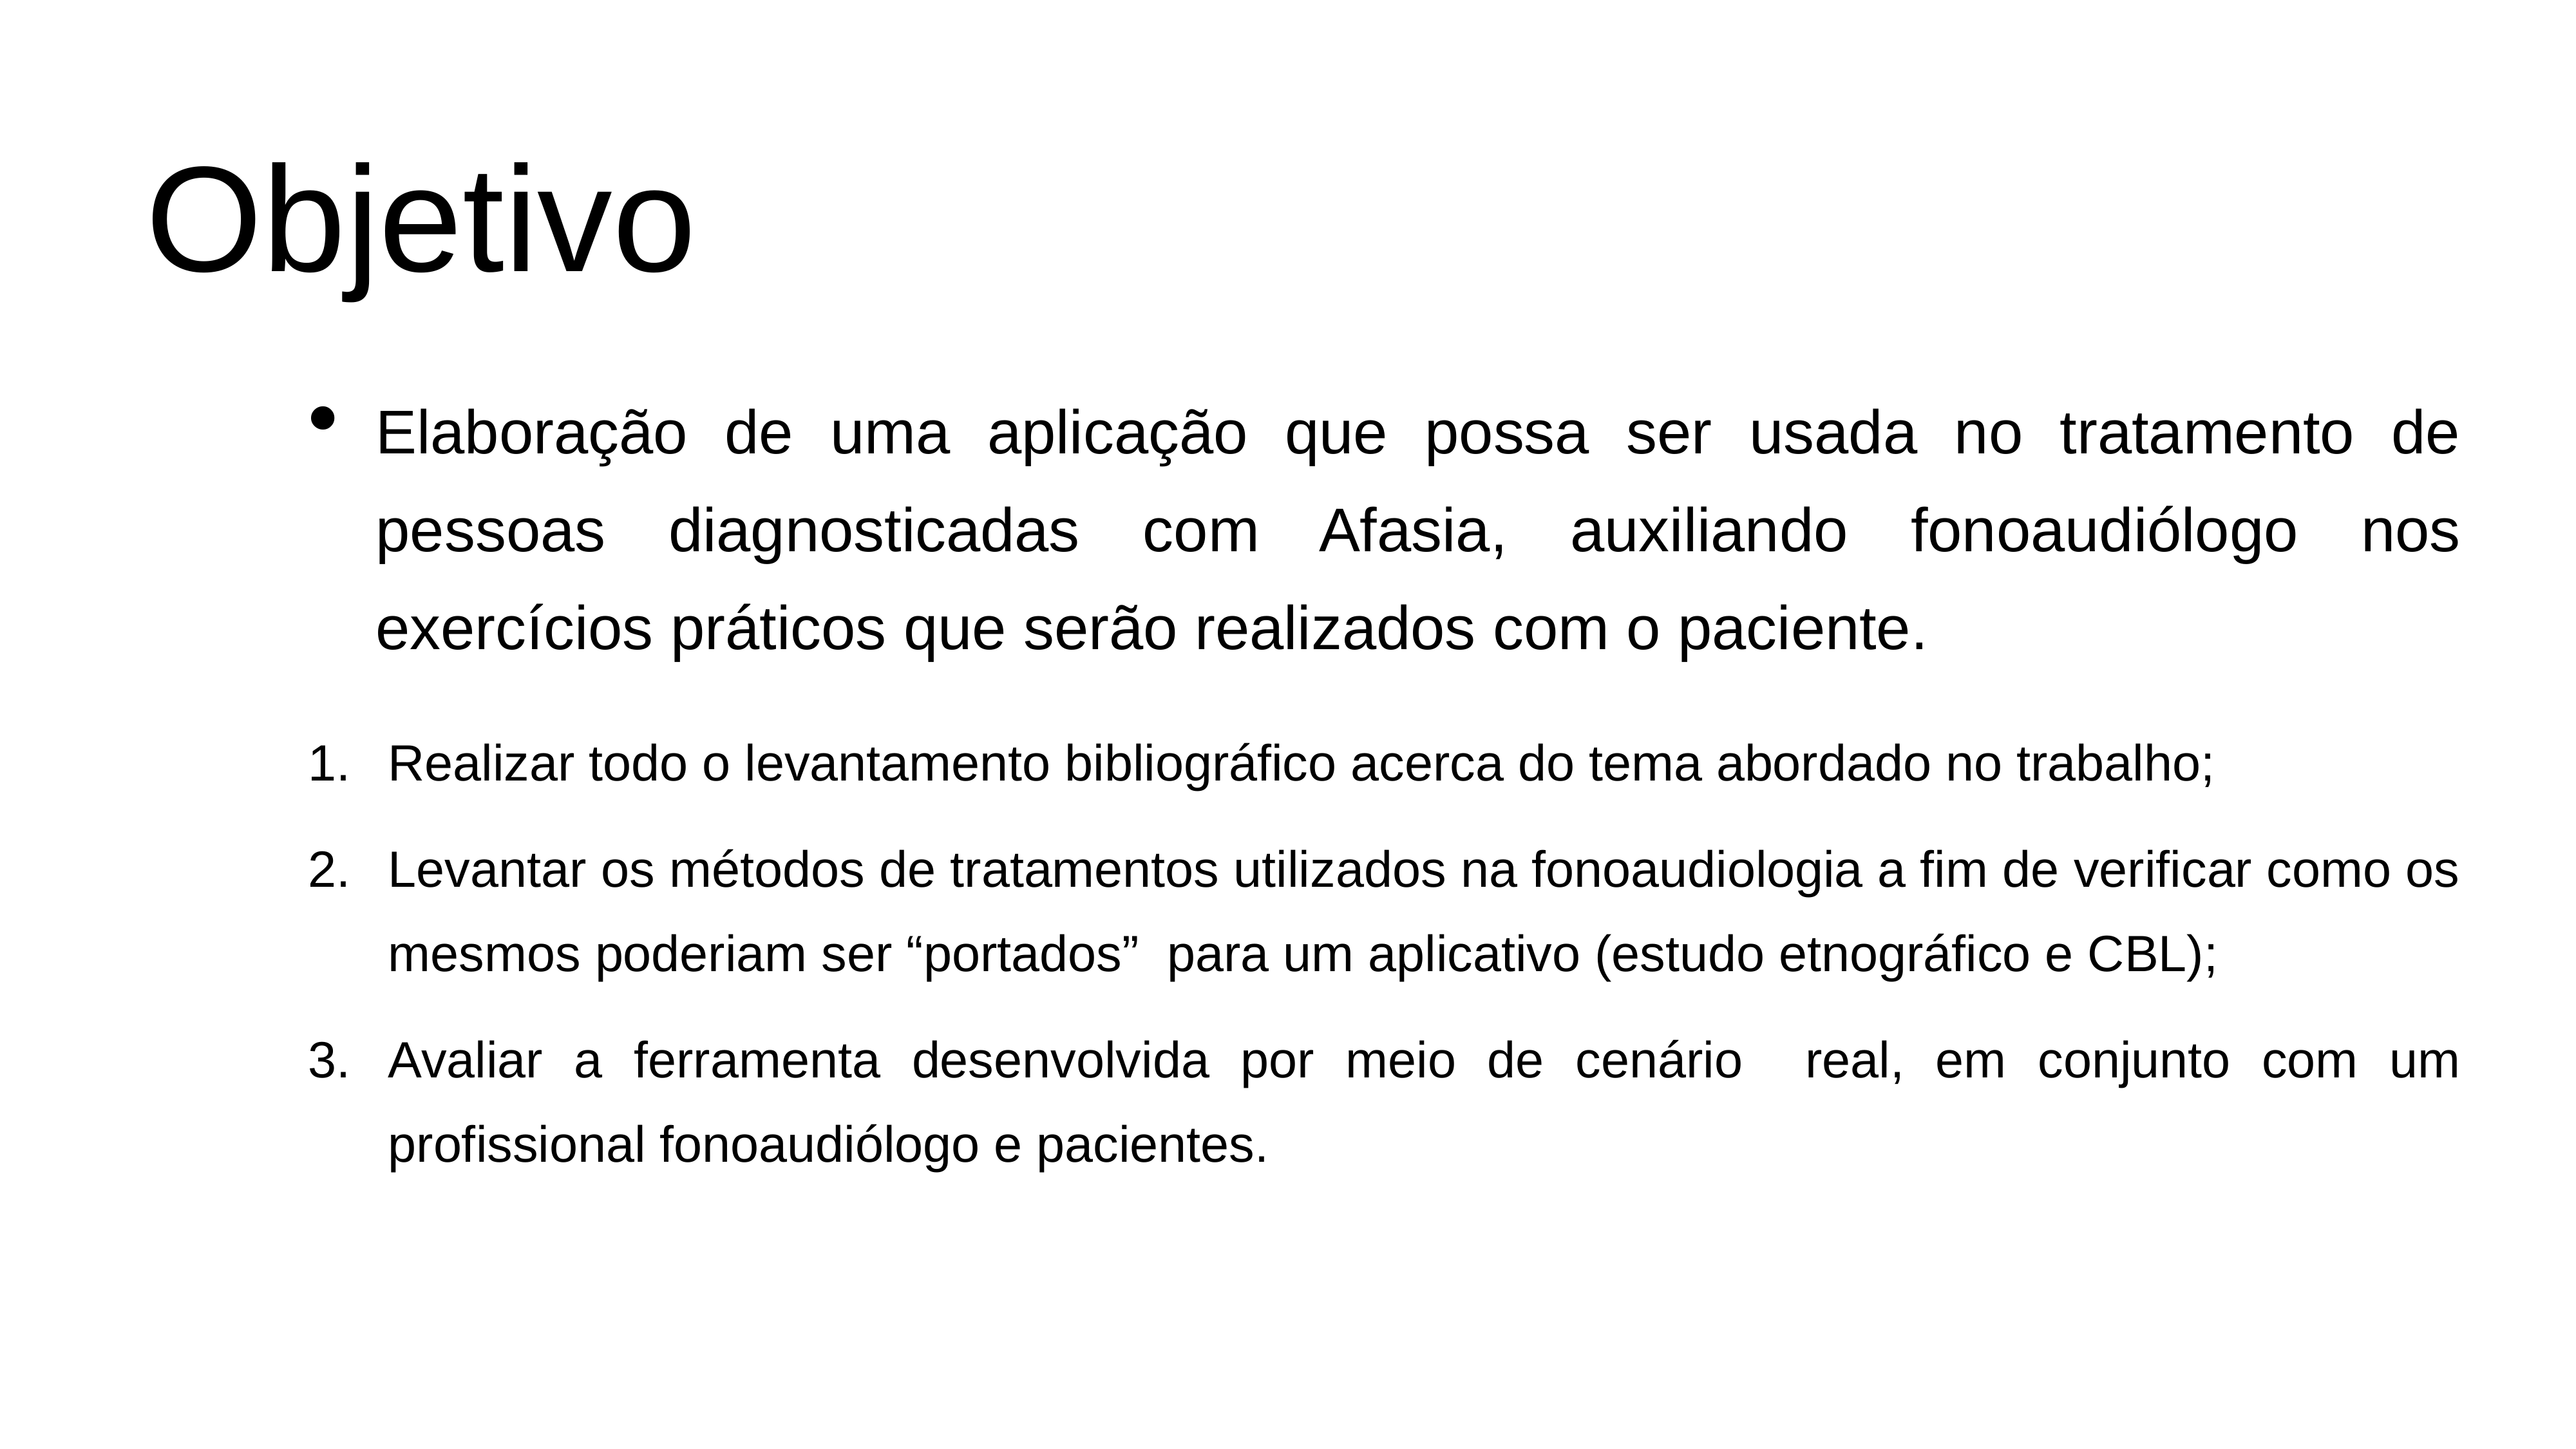

Objetivo
Elaboração de uma aplicação que possa ser usada no tratamento de pessoas diagnosticadas com Afasia, auxiliando fonoaudiólogo nos exercícios práticos que serão realizados com o paciente.
Realizar todo o levantamento bibliográfico acerca do tema abordado no trabalho;
Levantar os métodos de tratamentos utilizados na fonoaudiologia a fim de verificar como os mesmos poderiam ser “portados”  para um aplicativo (estudo etnográfico e CBL);
Avaliar a ferramenta desenvolvida por meio de cenário  real, em conjunto com um profissional fonoaudiólogo e pacientes.
9